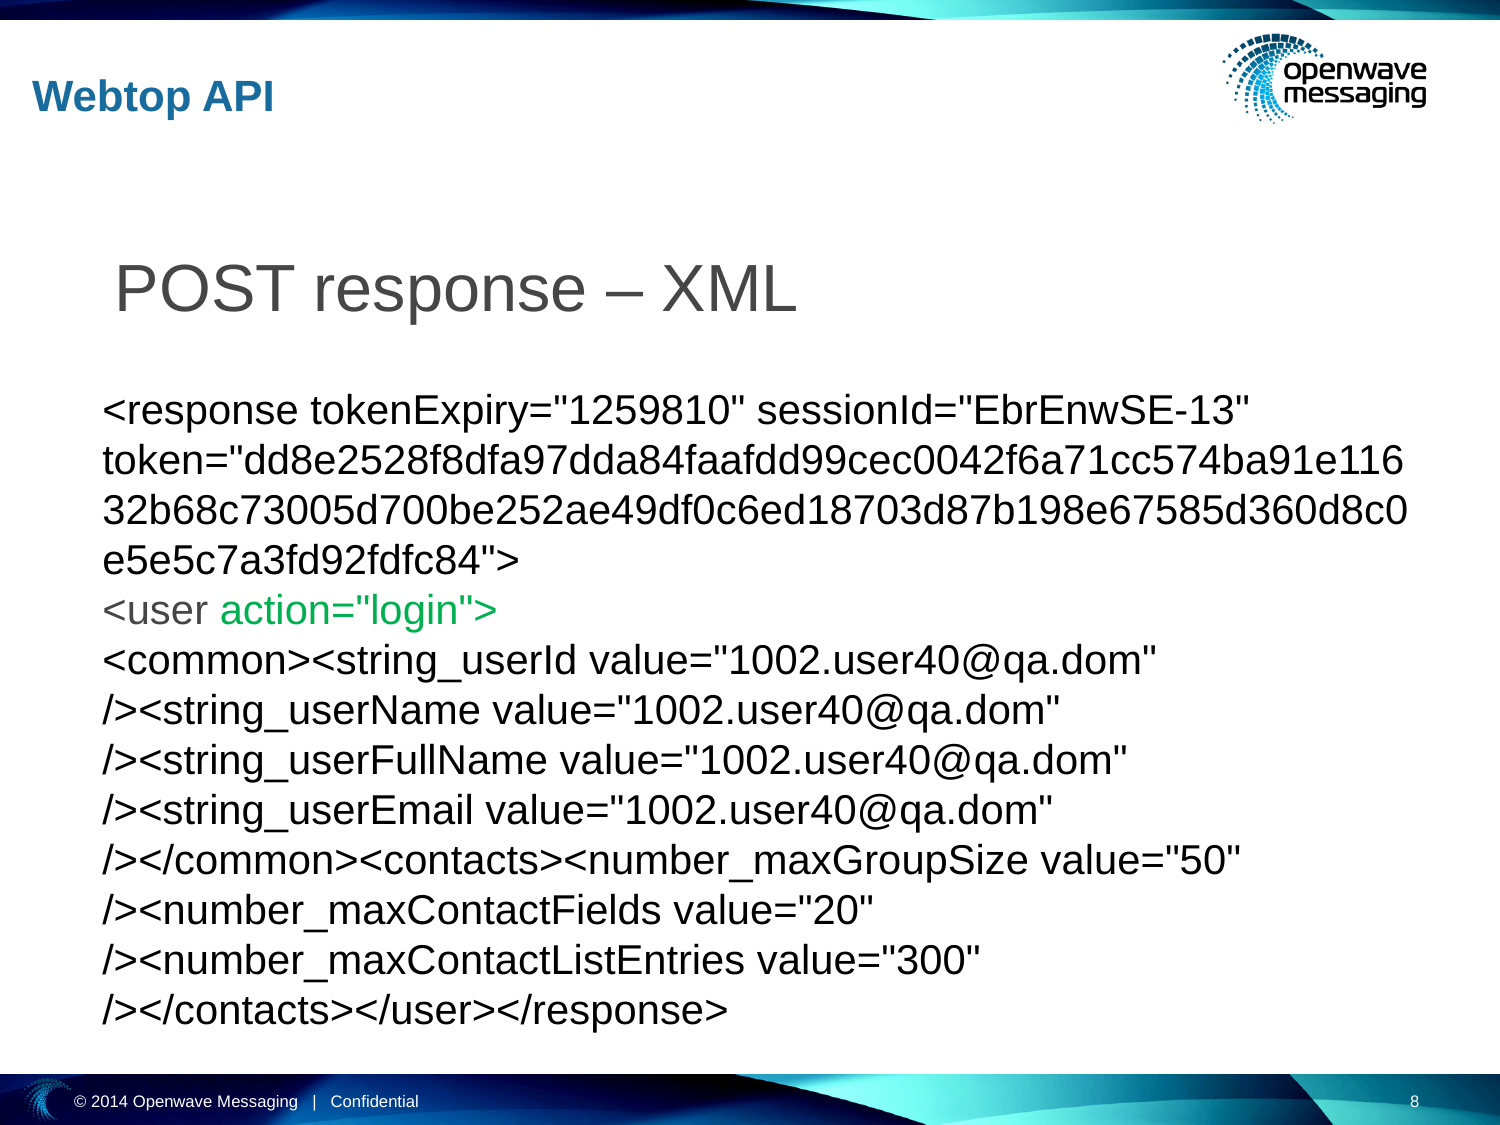

Webtop API
POST response – XML

<response tokenExpiry="1259810" sessionId="EbrEnwSE-13" token="dd8e2528f8dfa97dda84faafdd99cec0042f6a71cc574ba91e11632b68c73005d700be252ae49df0c6ed18703d87b198e67585d360d8c0e5e5c7a3fd92fdfc84">
<user action="login">
<common><string_userId value="1002.user40@qa.dom" /><string_userName value="1002.user40@qa.dom" /><string_userFullName value="1002.user40@qa.dom" /><string_userEmail value="1002.user40@qa.dom" /></common><contacts><number_maxGroupSize value="50" /><number_maxContactFields value="20" /><number_maxContactListEntries value="300" /></contacts></user></response>